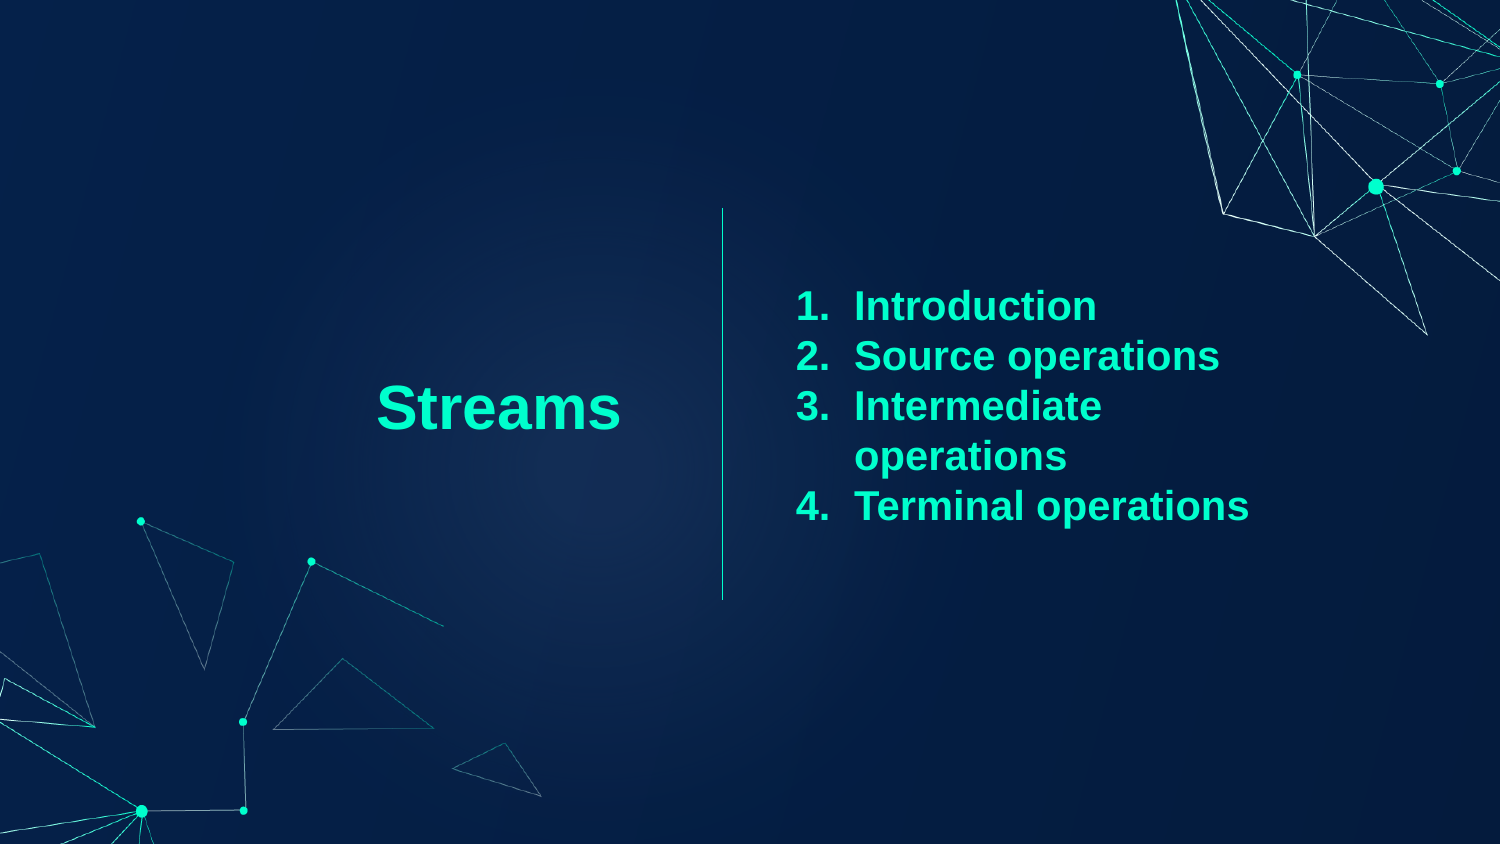

# Streams
Introduction
Source operations
Intermediate operations
Terminal operations